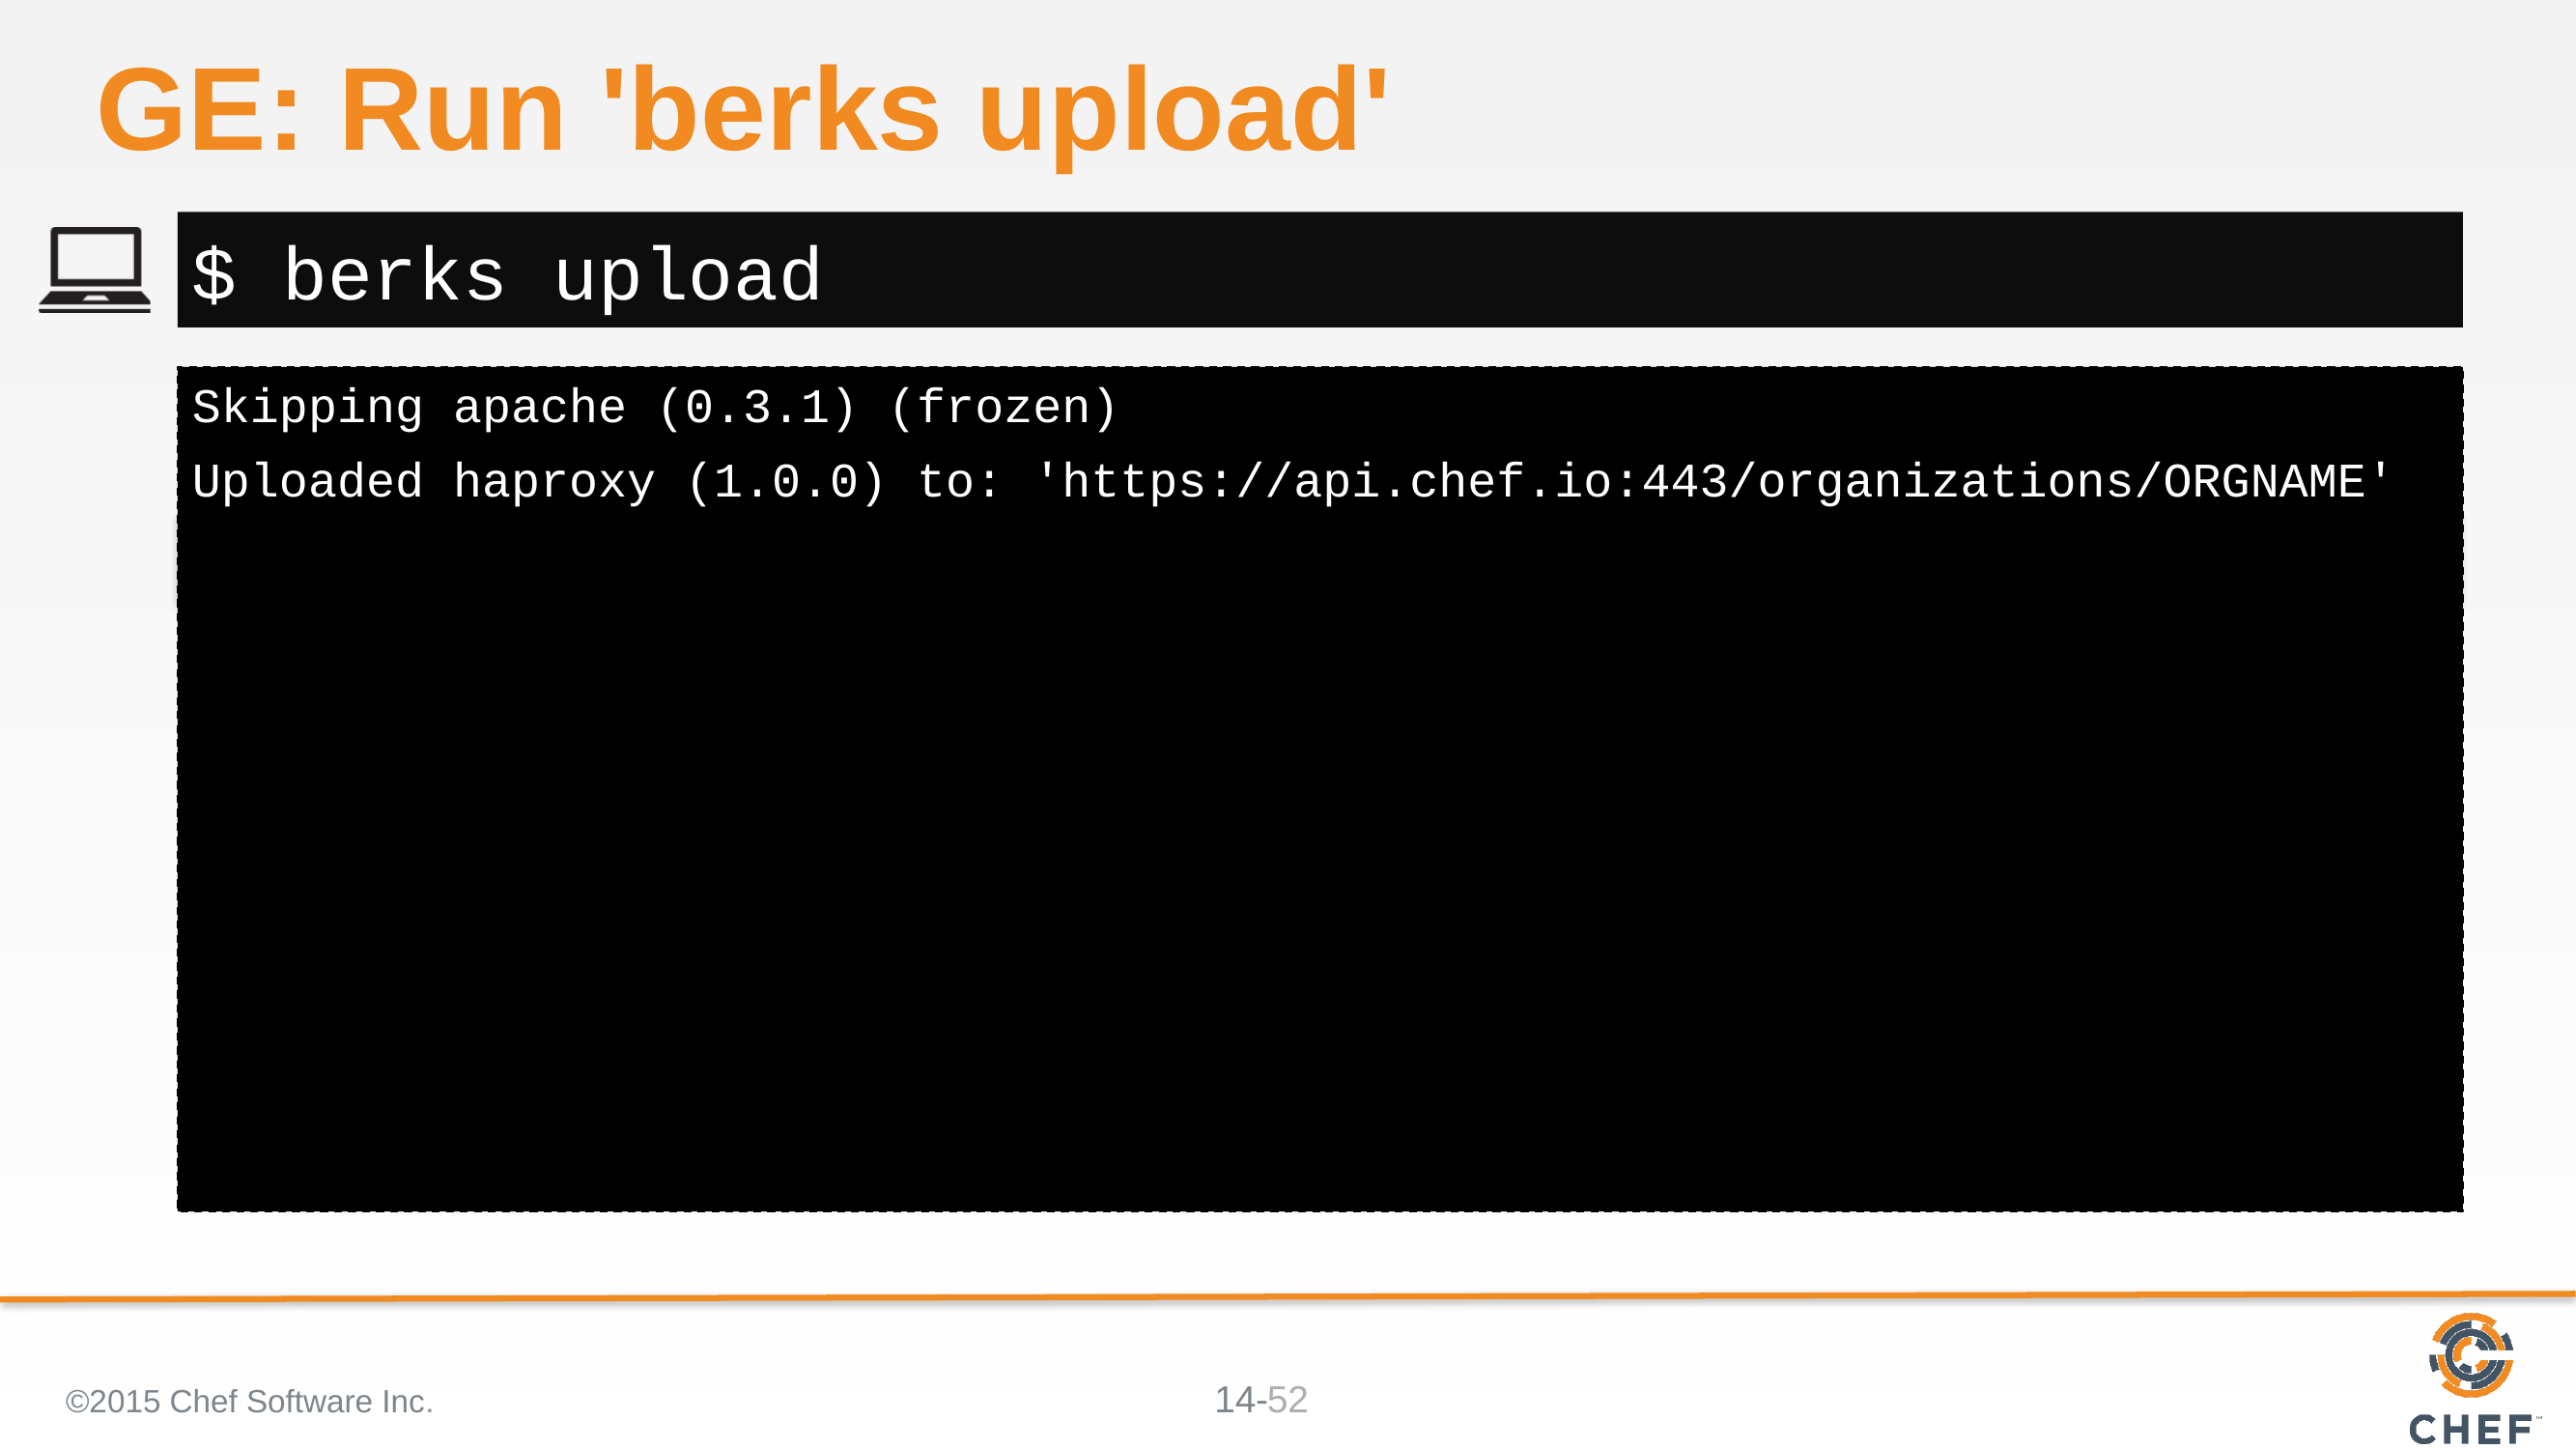

# GE: Run 'berks upload'
$ berks upload
Skipping apache (0.3.1) (frozen)
Uploaded haproxy (1.0.0) to: 'https://api.chef.io:443/organizations/ORGNAME'
©2015 Chef Software Inc.
52